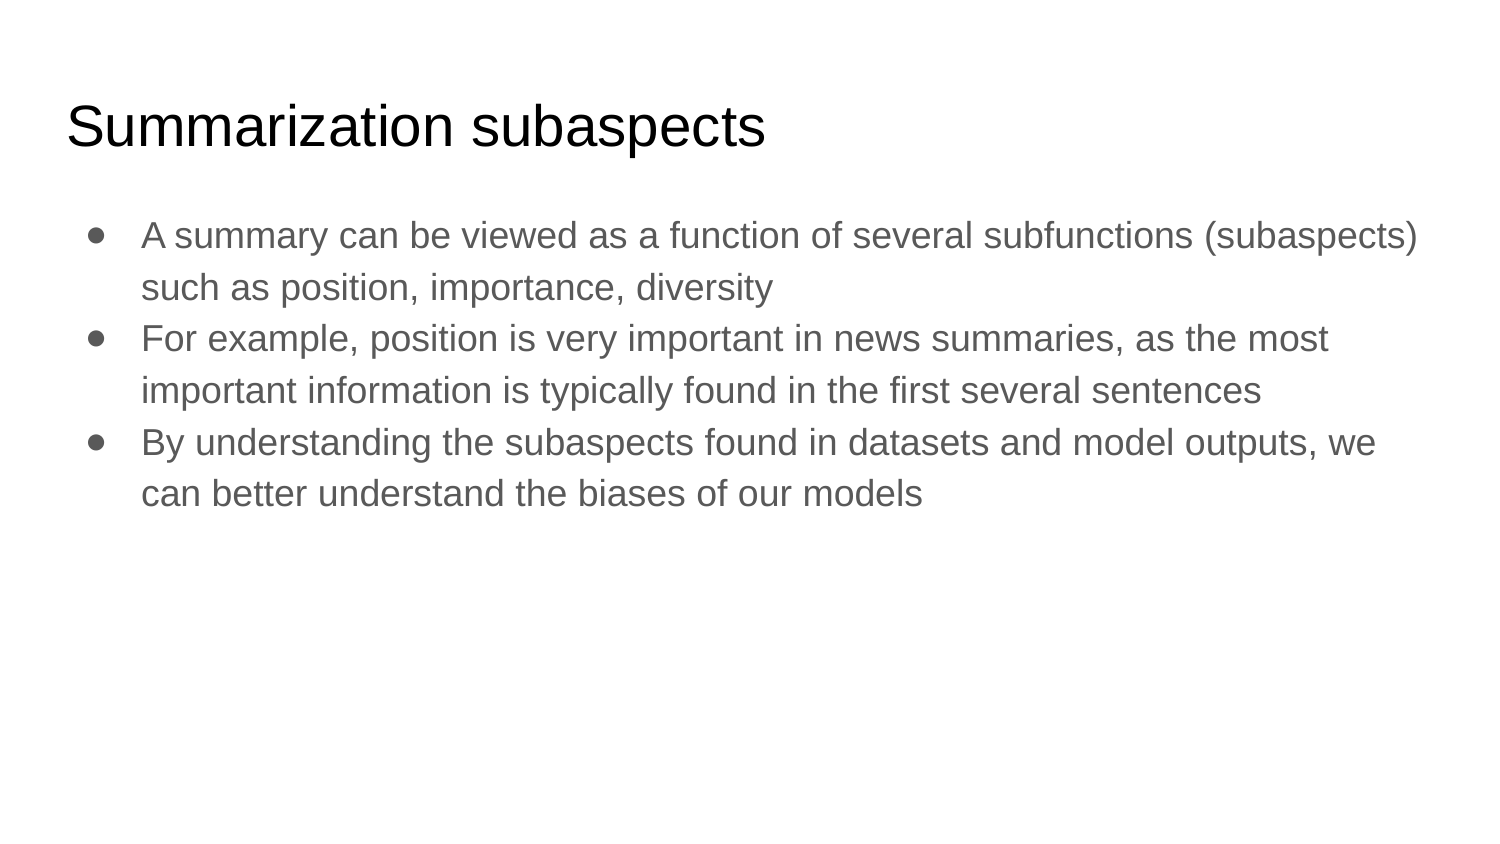

# Summarization subaspects
A summary can be viewed as a function of several subfunctions (subaspects) such as position, importance, diversity
For example, position is very important in news summaries, as the most important information is typically found in the first several sentences
By understanding the subaspects found in datasets and model outputs, we can better understand the biases of our models